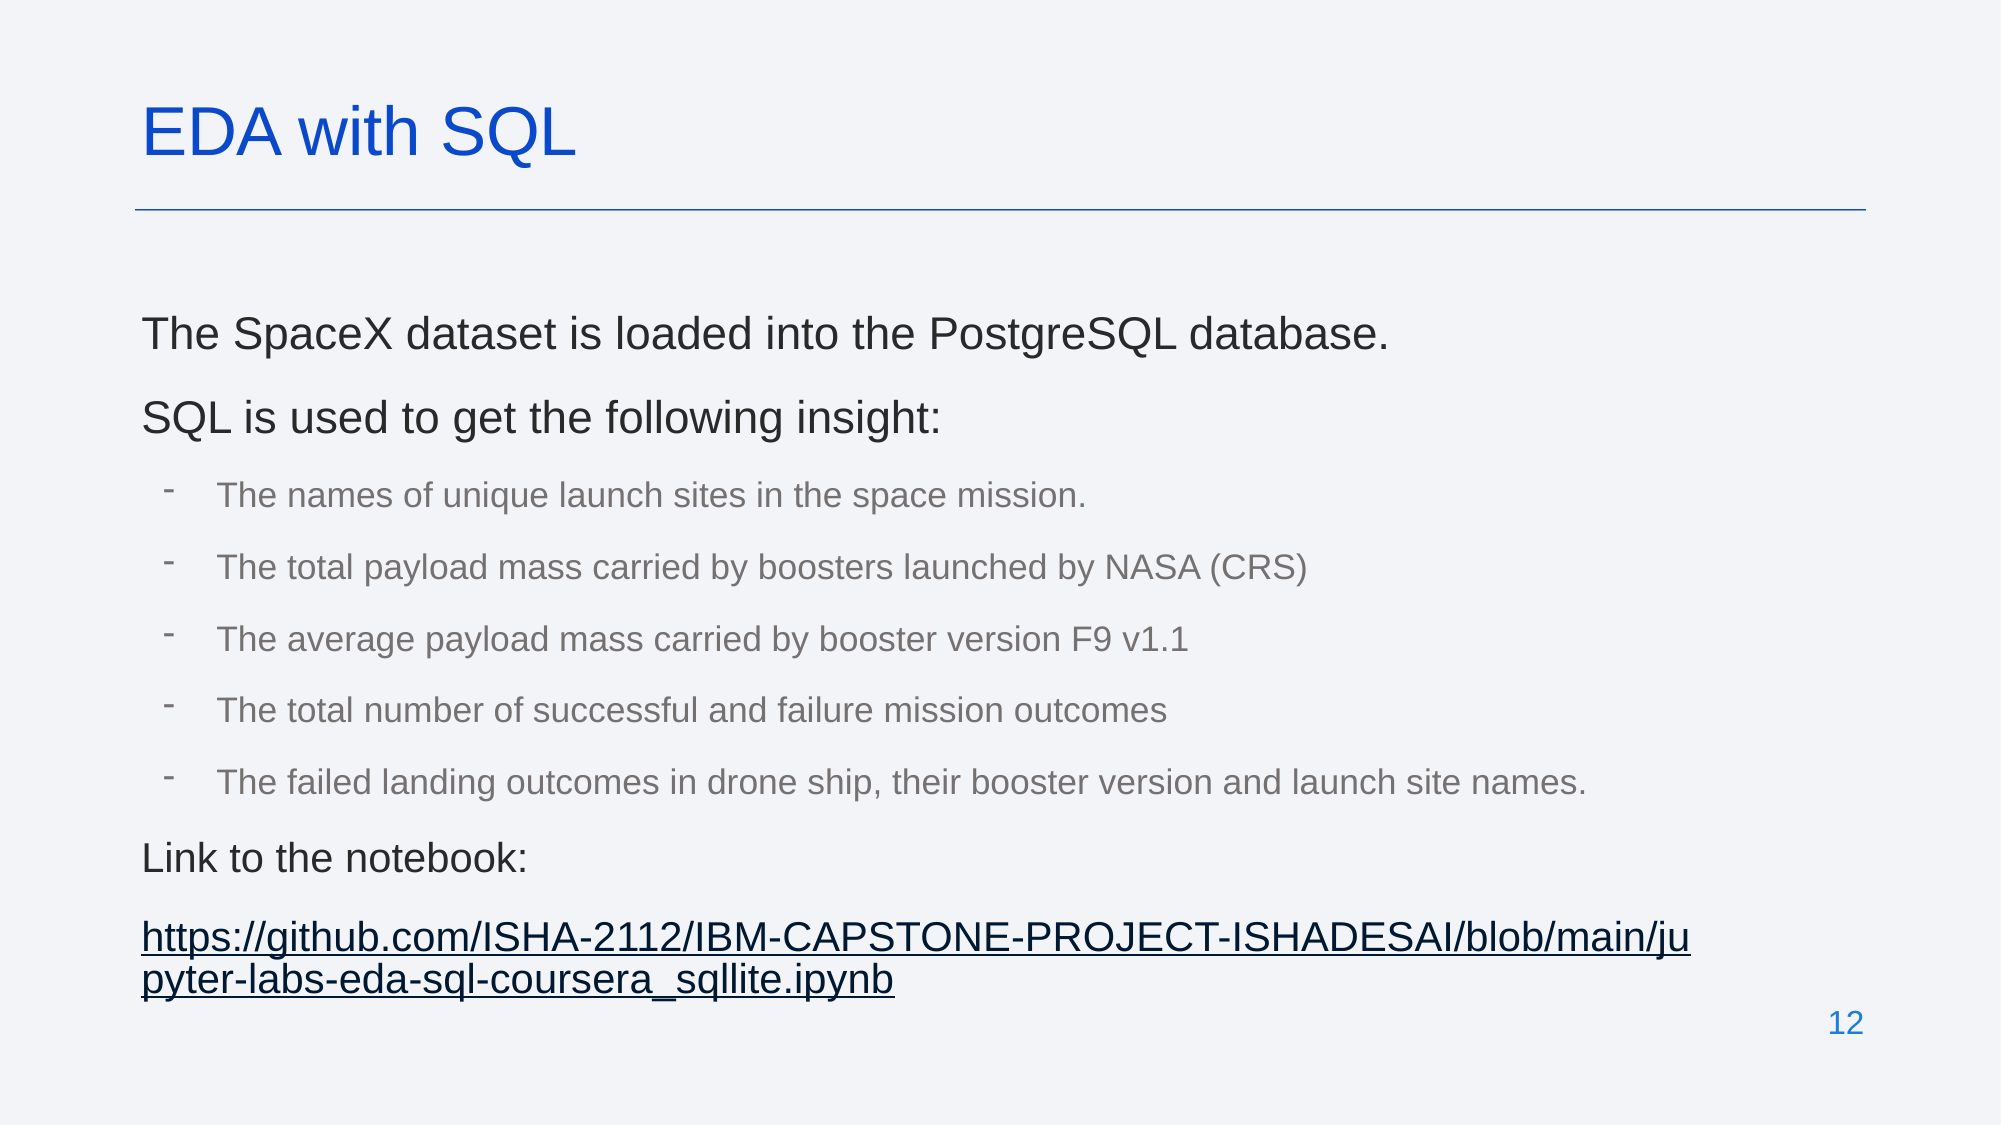

EDA with SQL
The SpaceX dataset is loaded into the PostgreSQL database.
SQL is used to get the following insight:
The names of unique launch sites in the space mission.
The total payload mass carried by boosters launched by NASA (CRS)
The average payload mass carried by booster version F9 v1.1
The total number of successful and failure mission outcomes
The failed landing outcomes in drone ship, their booster version and launch site names.
Link to the notebook:
https://github.com/ISHA-2112/IBM-CAPSTONE-PROJECT-ISHADESAI/blob/main/jupyter-labs-eda-sql-coursera_sqllite.ipynb
12